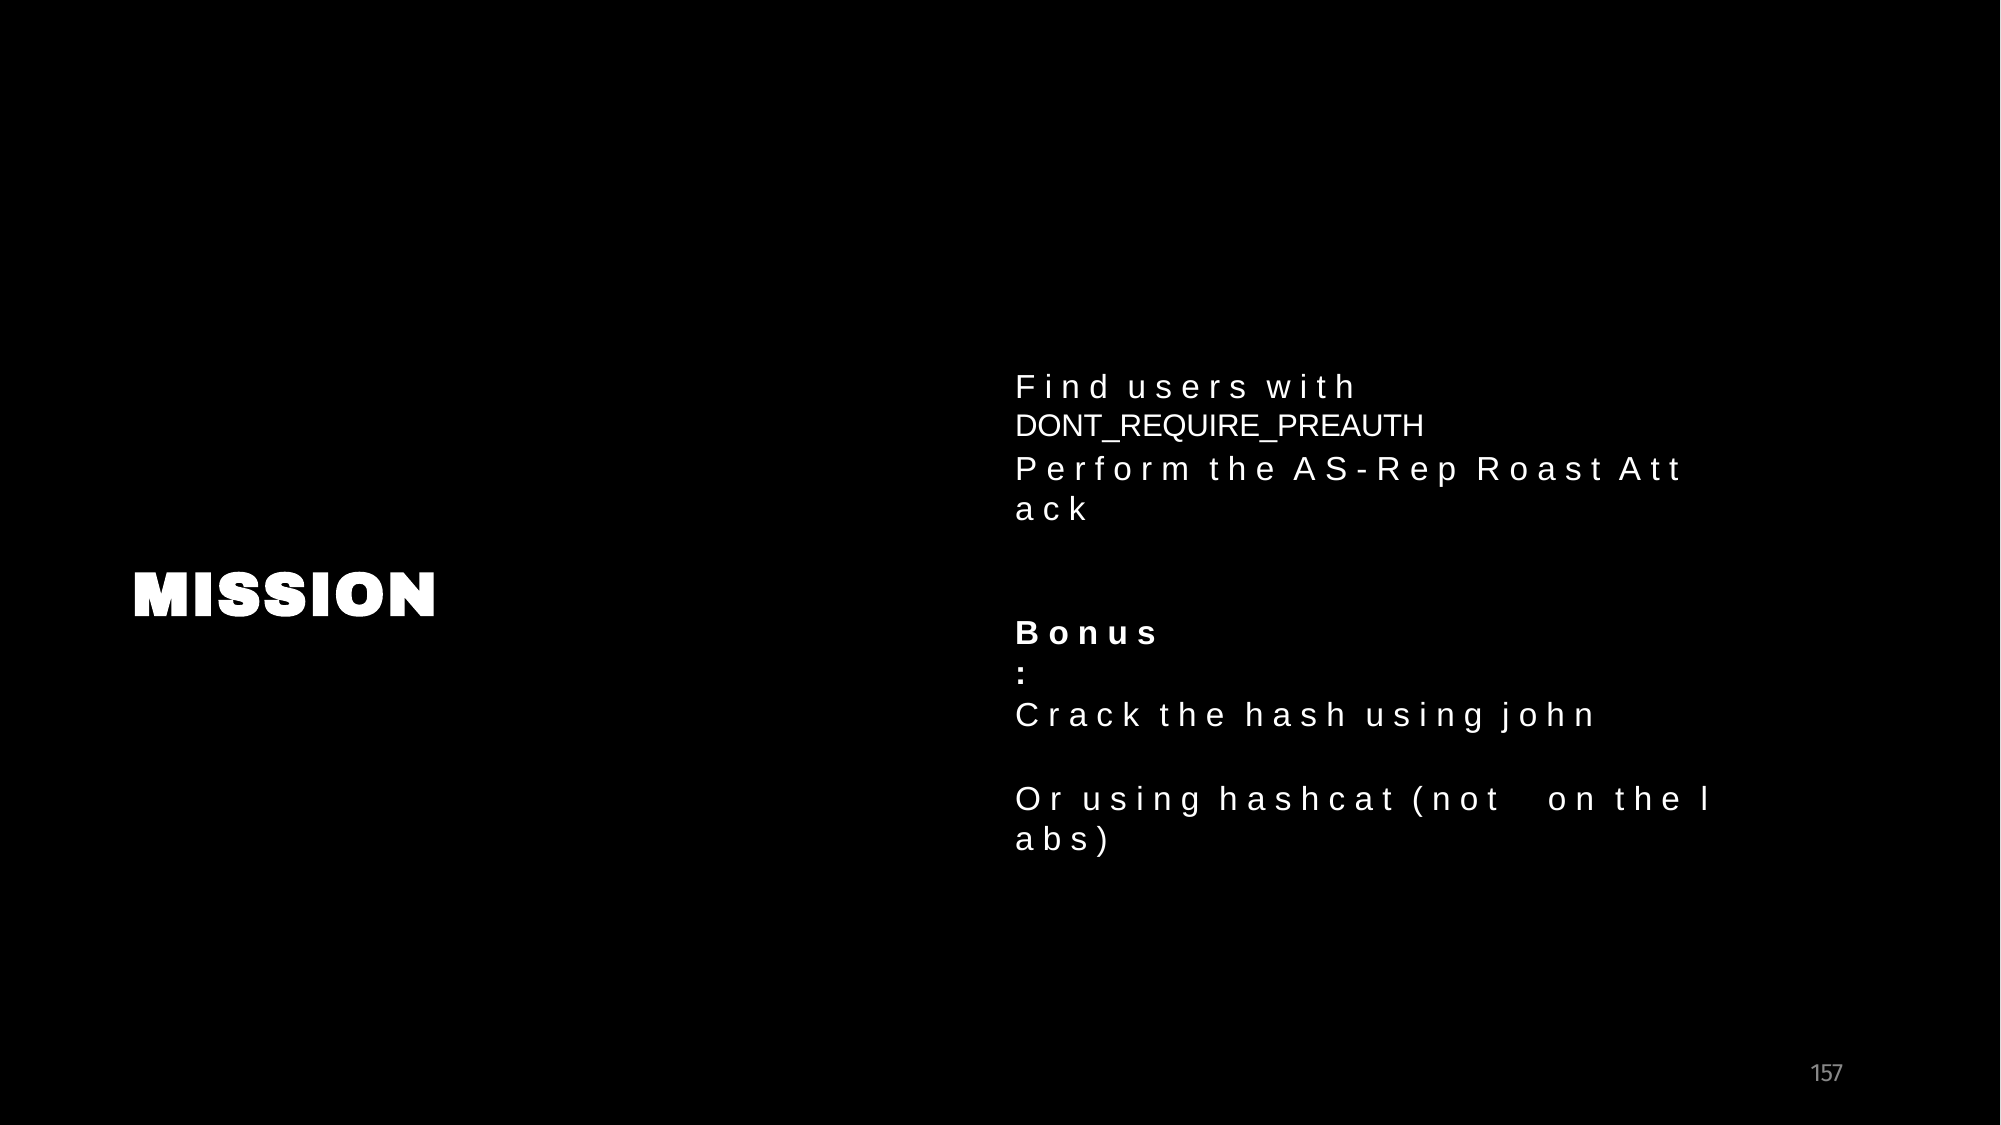

# F i n d  u s e r s  w i t h	DONT_REQUIRE_PREAUTH
P e r f o r m  t h e A S - R e p  R o a s t A t t a c k
MISSION
B o n u s :
C r a c k  t h e  h a s h  u s i n g  j o h n

O r	u s i n g  h a s h c a t  ( n o t	o n	t h e  l a b s )
157